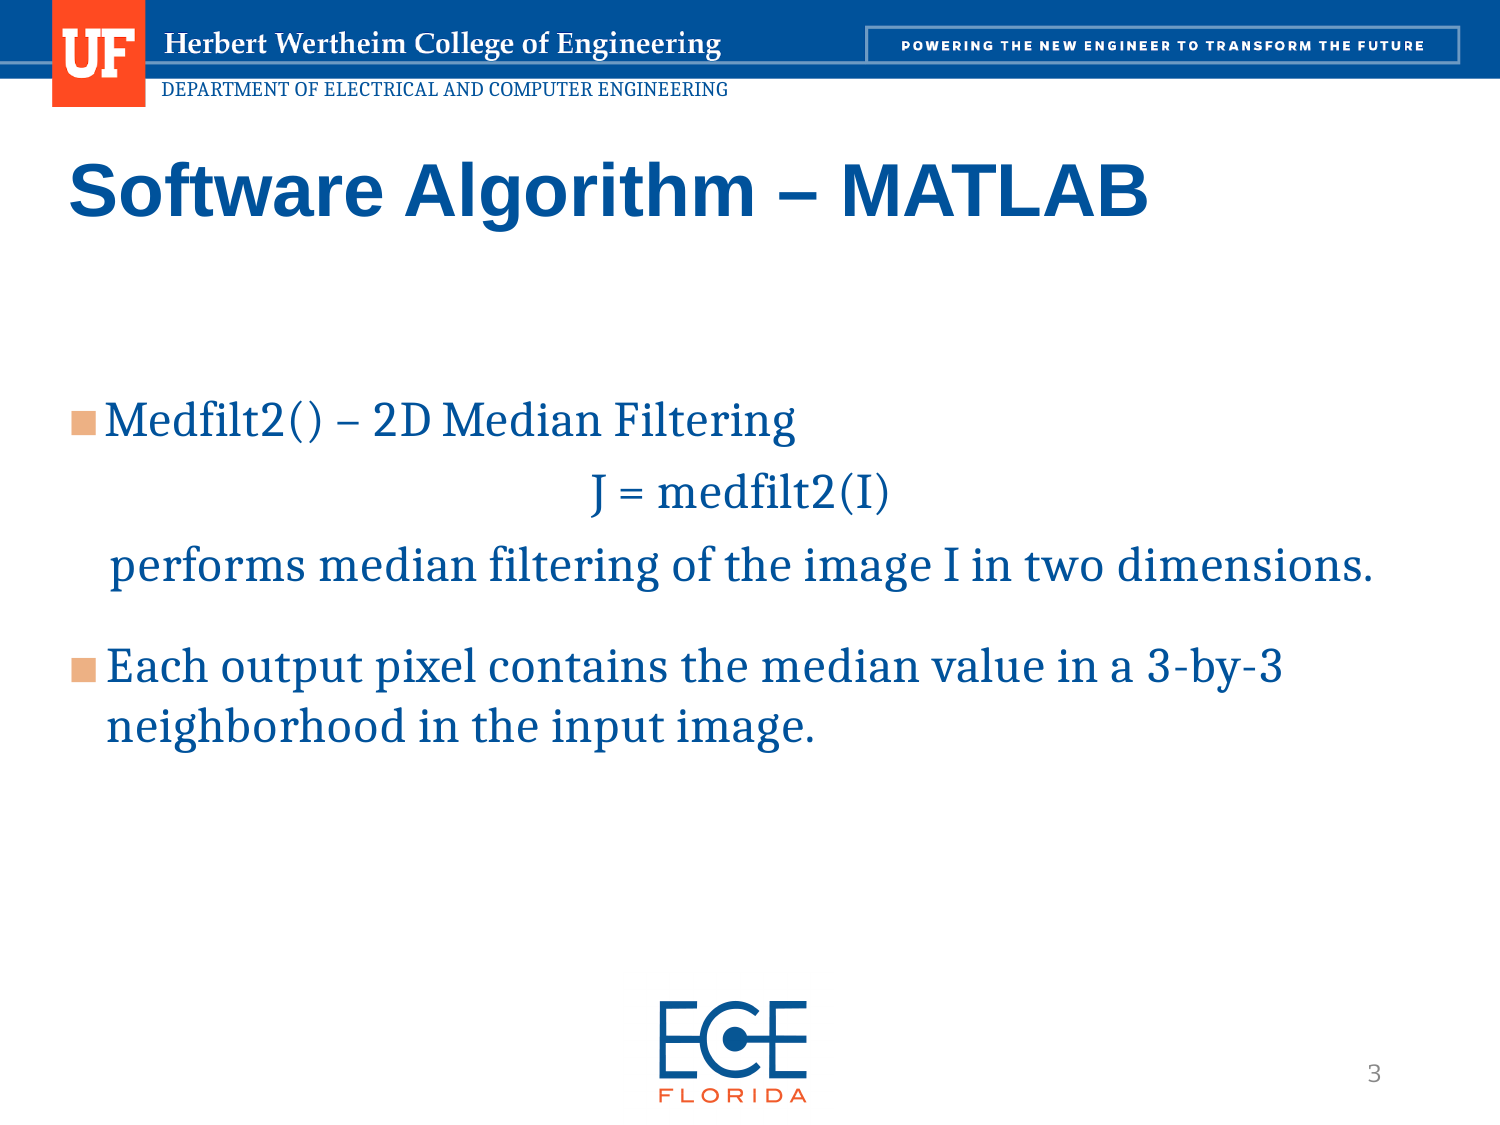

# Software Algorithm – MATLAB
Medfilt2() – 2D Median Filtering
J = medfilt2(I)
performs median filtering of the image I in two dimensions.
Each output pixel contains the median value in a 3-by-3 neighborhood in the input image.

3